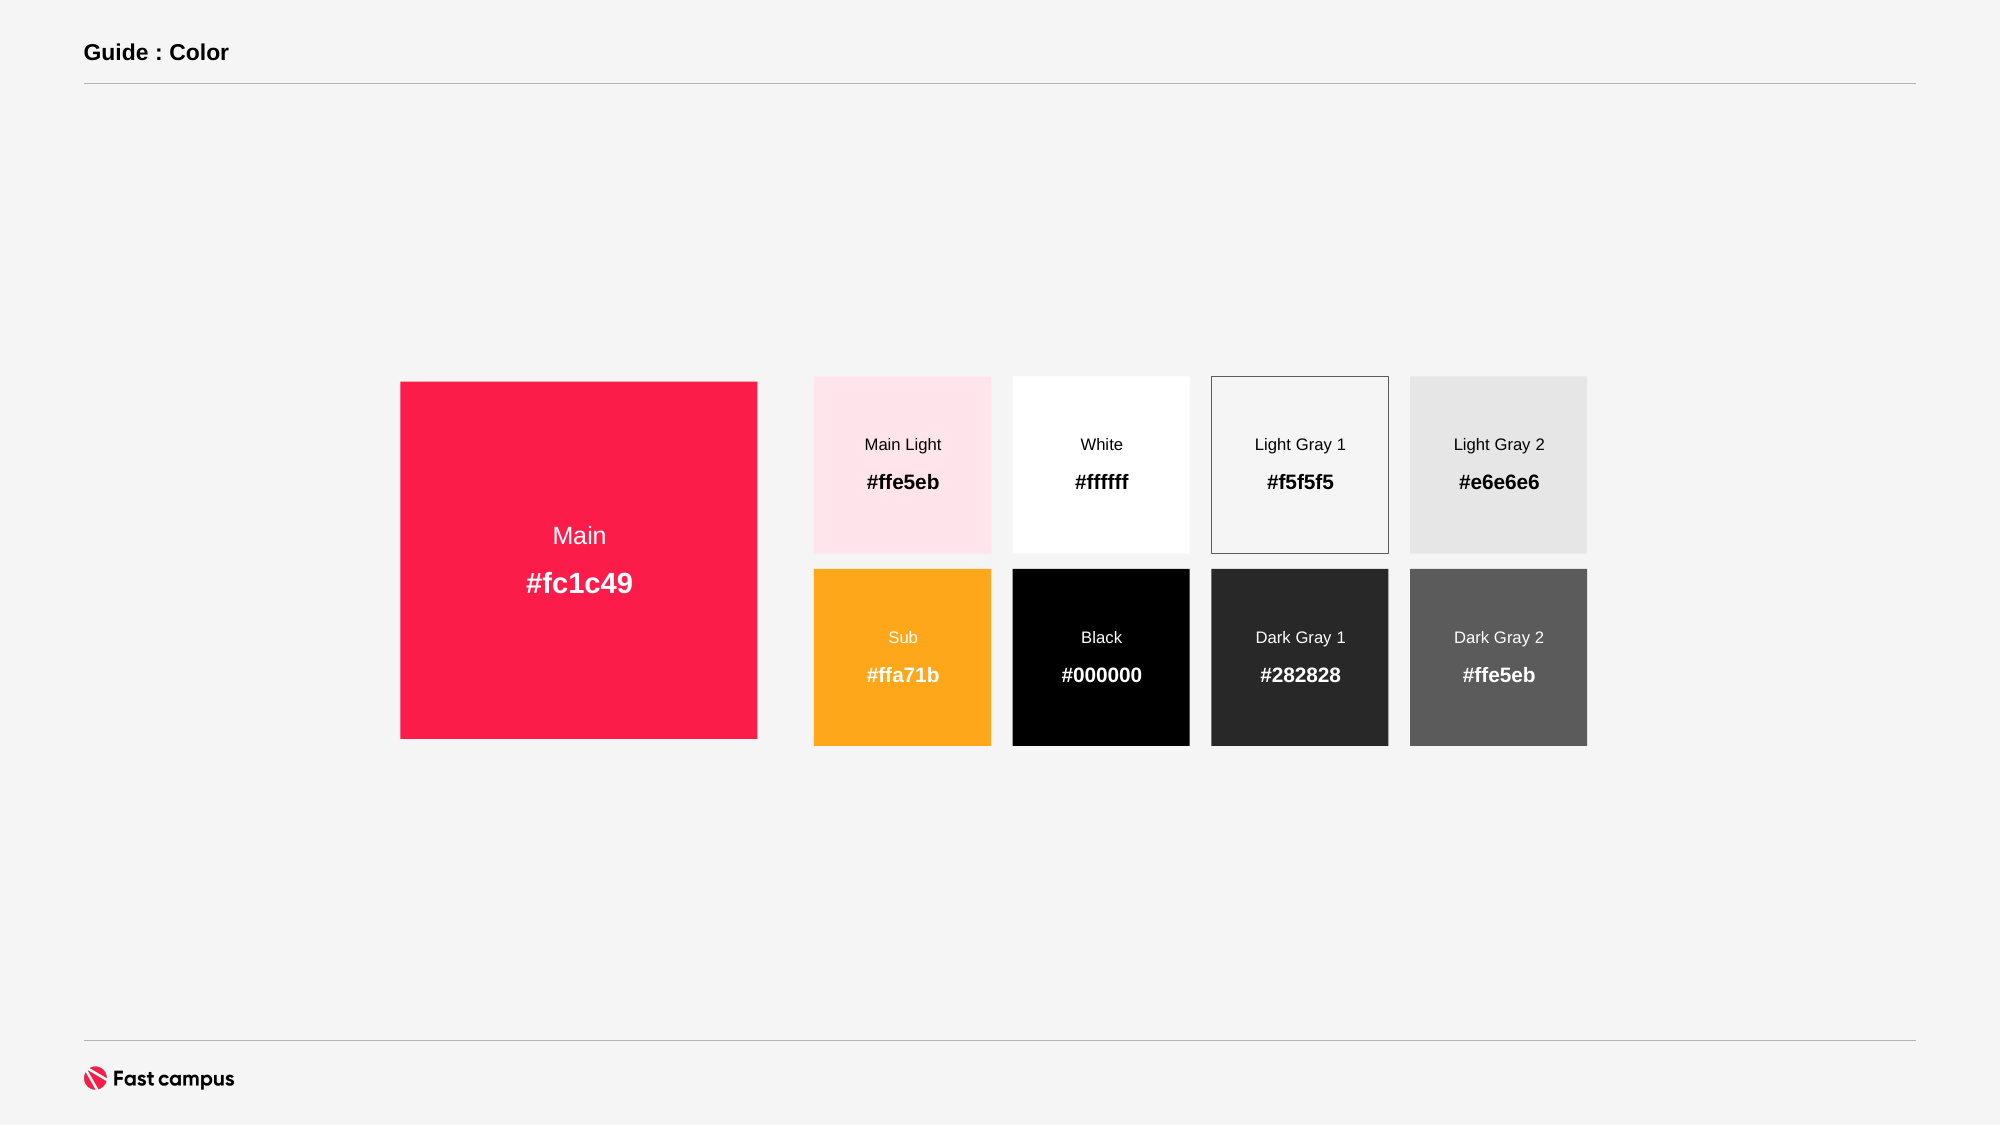

Guide : Color
Main Light
#ffe5eb
White
#ffffff
Light Gray 1
#f5f5f5
Light Gray 2
#e6e6e6
Main
#fc1c49
Sub
#ffa71b
Black
#000000
Dark Gray 1
#282828
Dark Gray 2
#ffe5eb